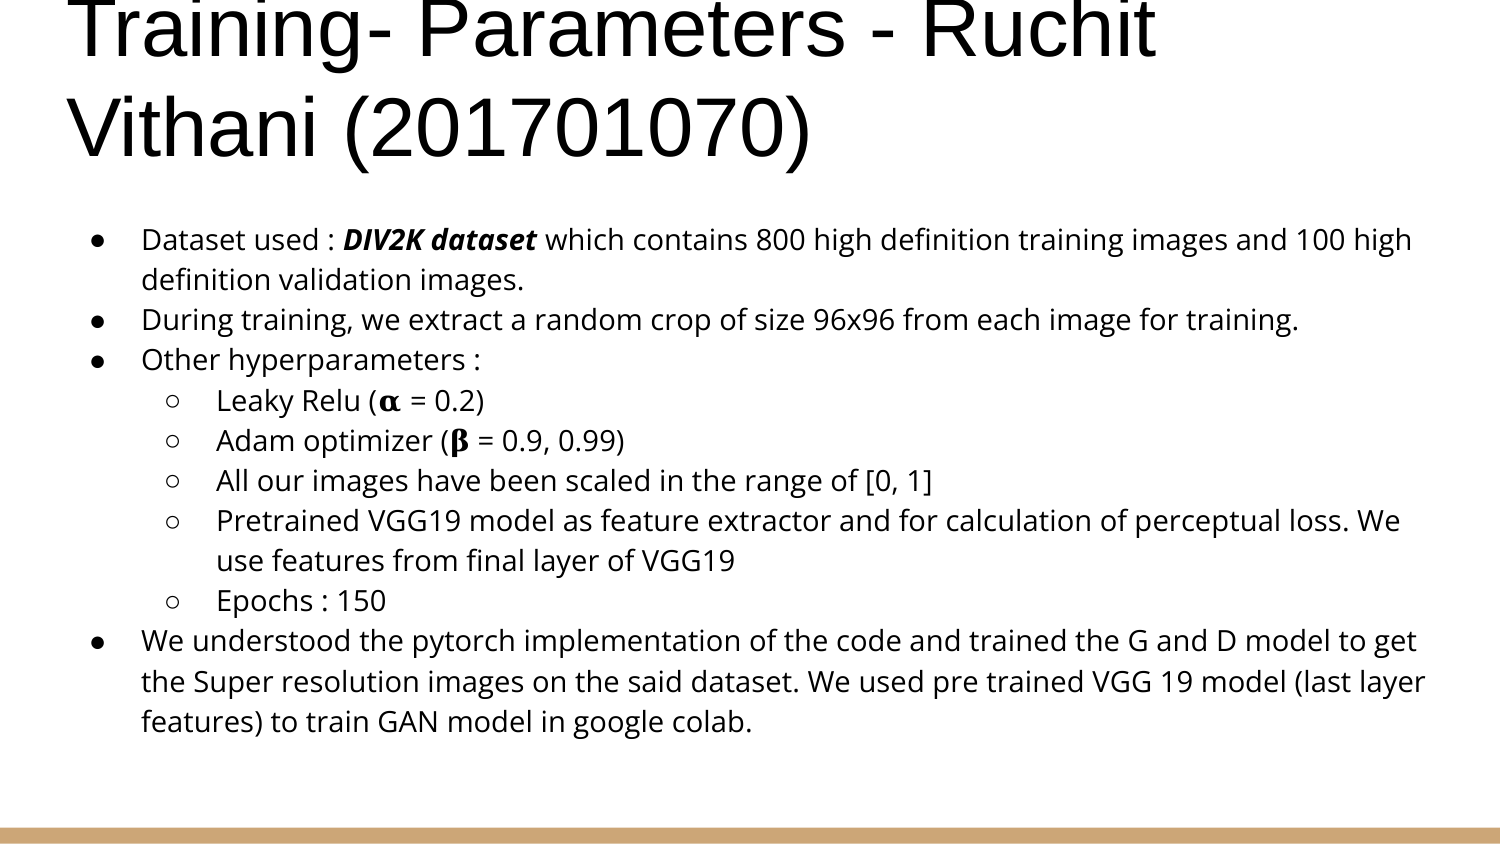

# Training	- Parameters - Ruchit Vithani (201701070)
Dataset used : DIV2K dataset which contains 800 high definition training images and 100 high definition validation images.
During training, we extract a random crop of size 96x96 from each image for training.
Other hyperparameters :
Leaky Relu (𝛂 = 0.2)
Adam optimizer (𝛃 = 0.9, 0.99)
All our images have been scaled in the range of [0, 1]
Pretrained VGG19 model as feature extractor and for calculation of perceptual loss. We use features from final layer of VGG19
Epochs : 150
We understood the pytorch implementation of the code and trained the G and D model to get the Super resolution images on the said dataset. We used pre trained VGG 19 model (last layer features) to train GAN model in google colab.